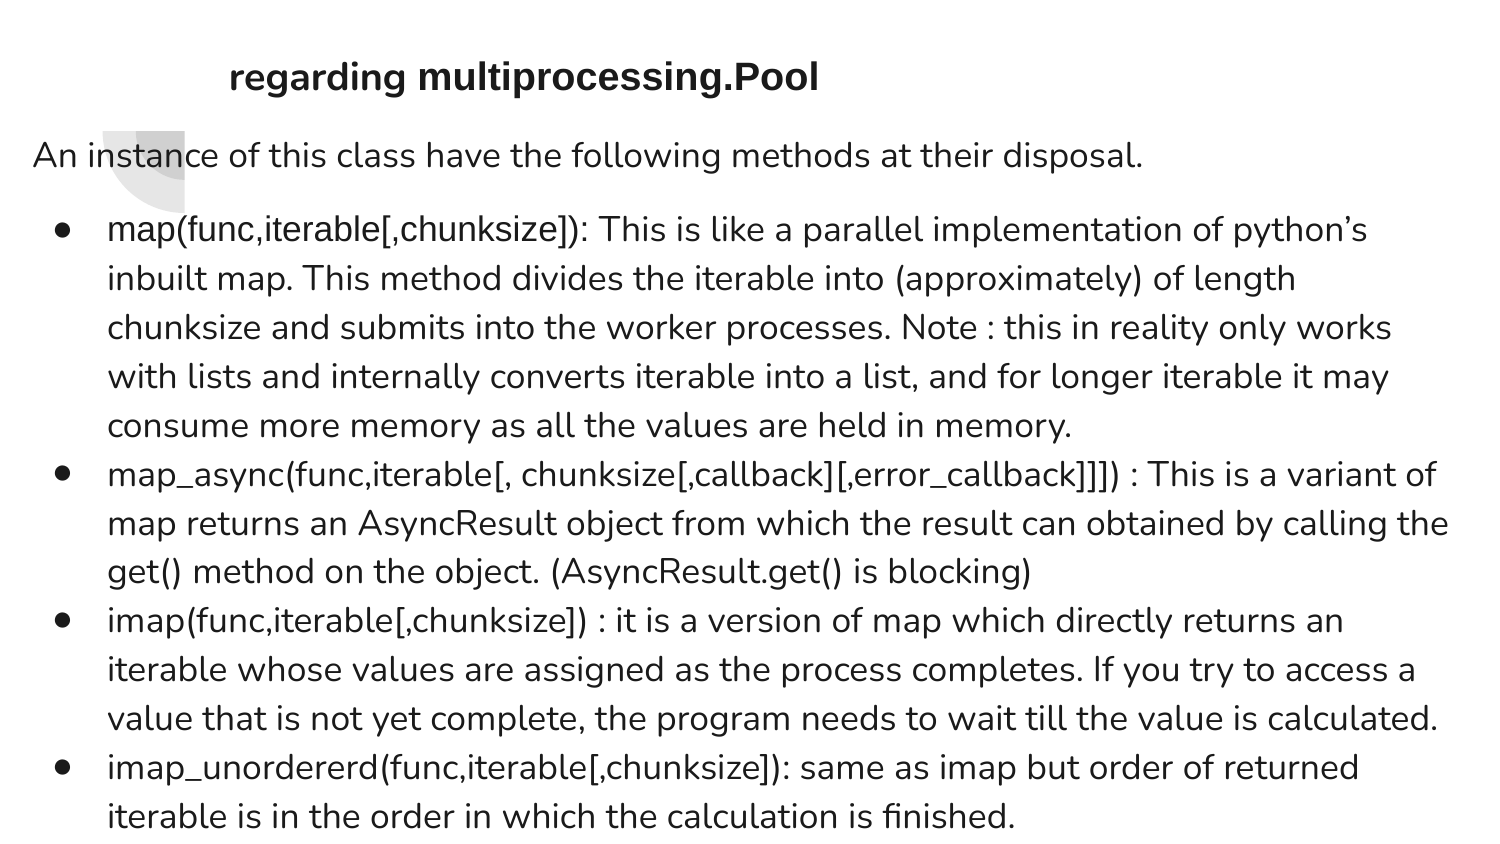

# regarding multiprocessing.Pool
An instance of this class have the following methods at their disposal.
map(func,iterable[,chunksize]): This is like a parallel implementation of python’s inbuilt map. This method divides the iterable into (approximately) of length chunksize and submits into the worker processes. Note : this in reality only works with lists and internally converts iterable into a list, and for longer iterable it may consume more memory as all the values are held in memory.
map_async(func,iterable[, chunksize[,callback][,error_callback]]]) : This is a variant of map returns an AsyncResult object from which the result can obtained by calling the get() method on the object. (AsyncResult.get() is blocking)
imap(func,iterable[,chunksize]) : it is a version of map which directly returns an iterable whose values are assigned as the process completes. If you try to access a value that is not yet complete, the program needs to wait till the value is calculated.
imap_unordererd(func,iterable[,chunksize]): same as imap but order of returned iterable is in the order in which the calculation is finished.